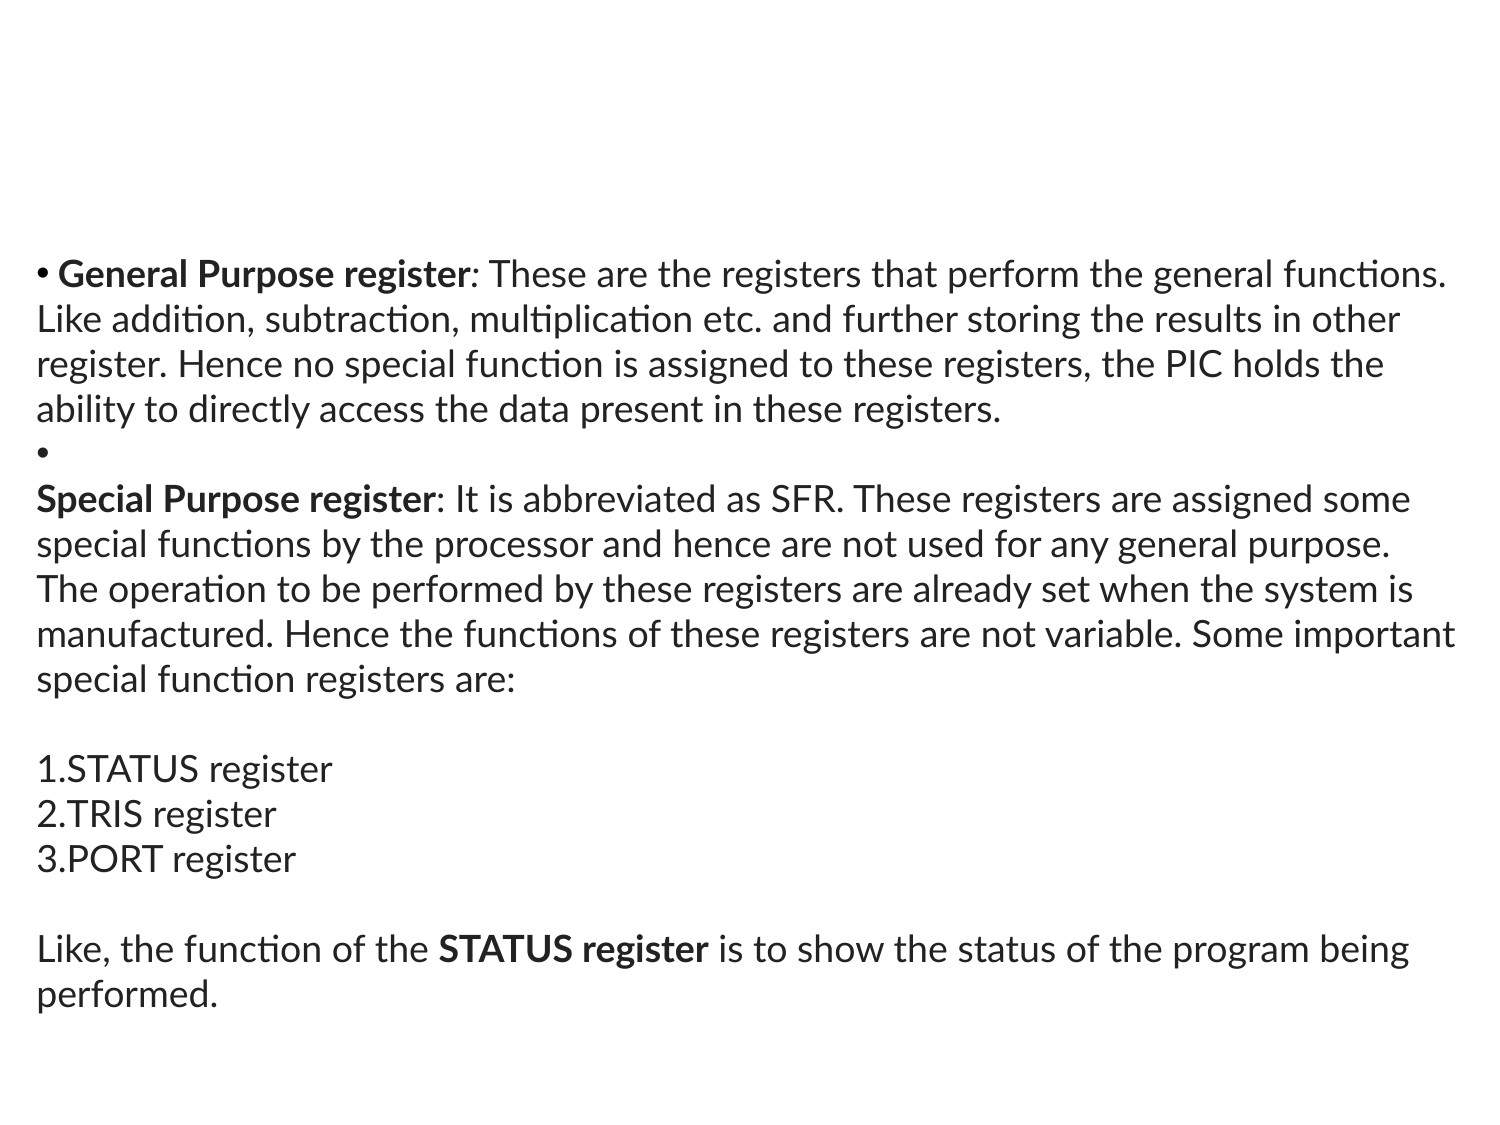

#
 General Purpose register: These are the registers that perform the general functions. Like addition, subtraction, multiplication etc. and further storing the results in other register. Hence no special function is assigned to these registers, the PIC holds the ability to directly access the data present in these registers.
Special Purpose register: It is abbreviated as SFR. These registers are assigned some special functions by the processor and hence are not used for any general purpose. The operation to be performed by these registers are already set when the system is manufactured. Hence the functions of these registers are not variable. Some important special function registers are:

STATUS register
TRIS register
PORT register
Like, the function of the STATUS register is to show the status of the program being performed.